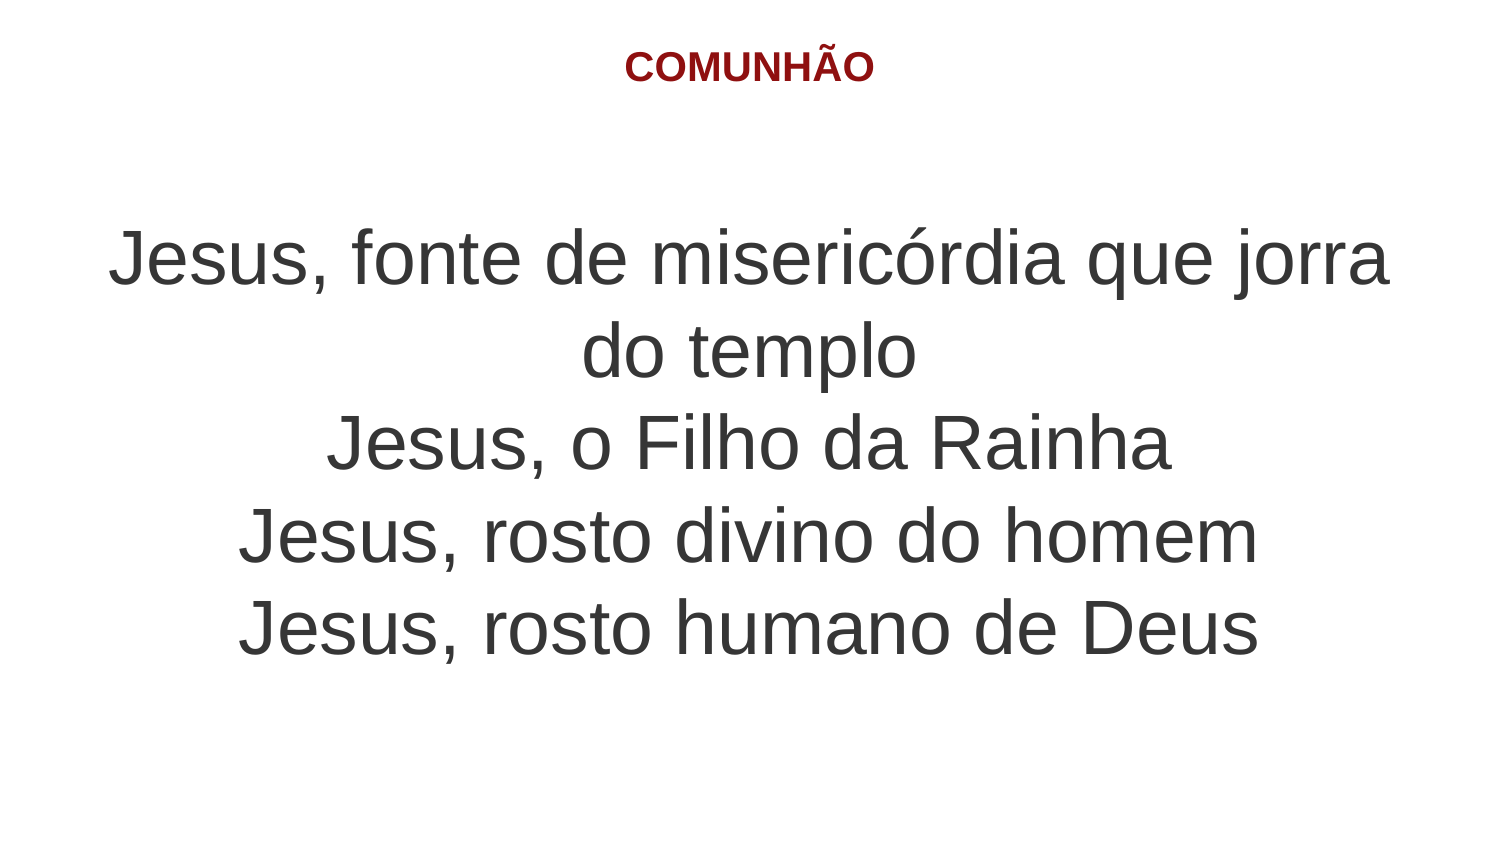

COMUNHÃO
Jesus, fonte de misericórdia que jorra do templo
Jesus, o Filho da Rainha
Jesus, rosto divino do homem
Jesus, rosto humano de Deus